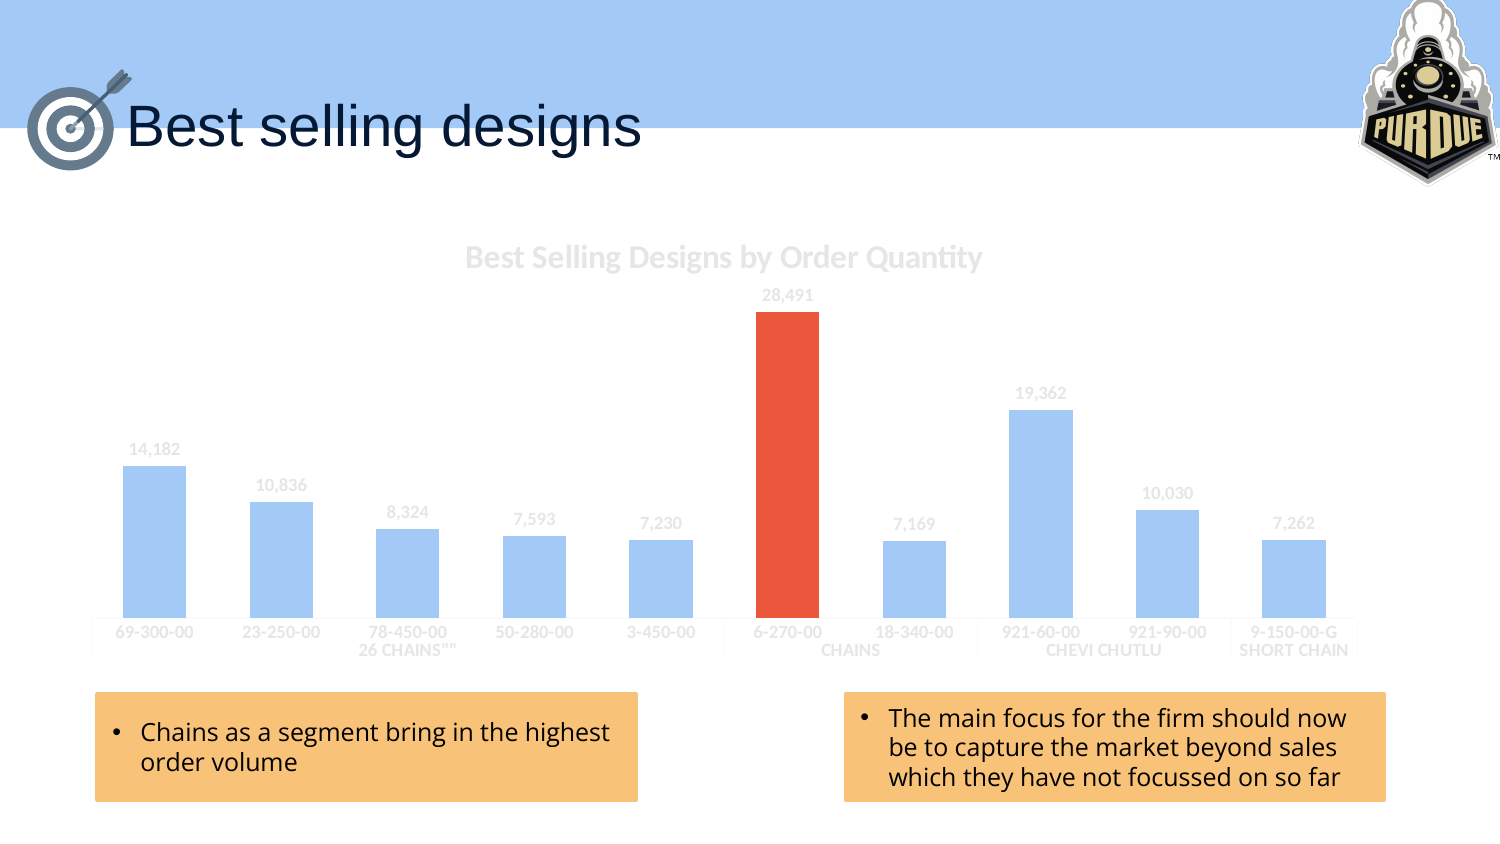

# Best selling designs

### Chart: Best Selling Designs by Order Quantity

| Category | SOLD_UNITS |
|---|---|
| 69-300-00 | 14182.0 |
| 23-250-00 | 10836.0 |
| 78-450-00 | 8324.0 |
| 50-280-00 | 7593.0 |
| 3-450-00 | 7230.0 |
| 6-270-00 | 28491.0 |
| 18-340-00 | 7169.0 |
| 921-60-00 | 19362.0 |
| 921-90-00 | 10030.0 |
| 9-150-00-G | 7262.0 |
Chains as a segment bring in the highest order volume
The main focus for the firm should now be to capture the market beyond sales which they have not focussed on so far